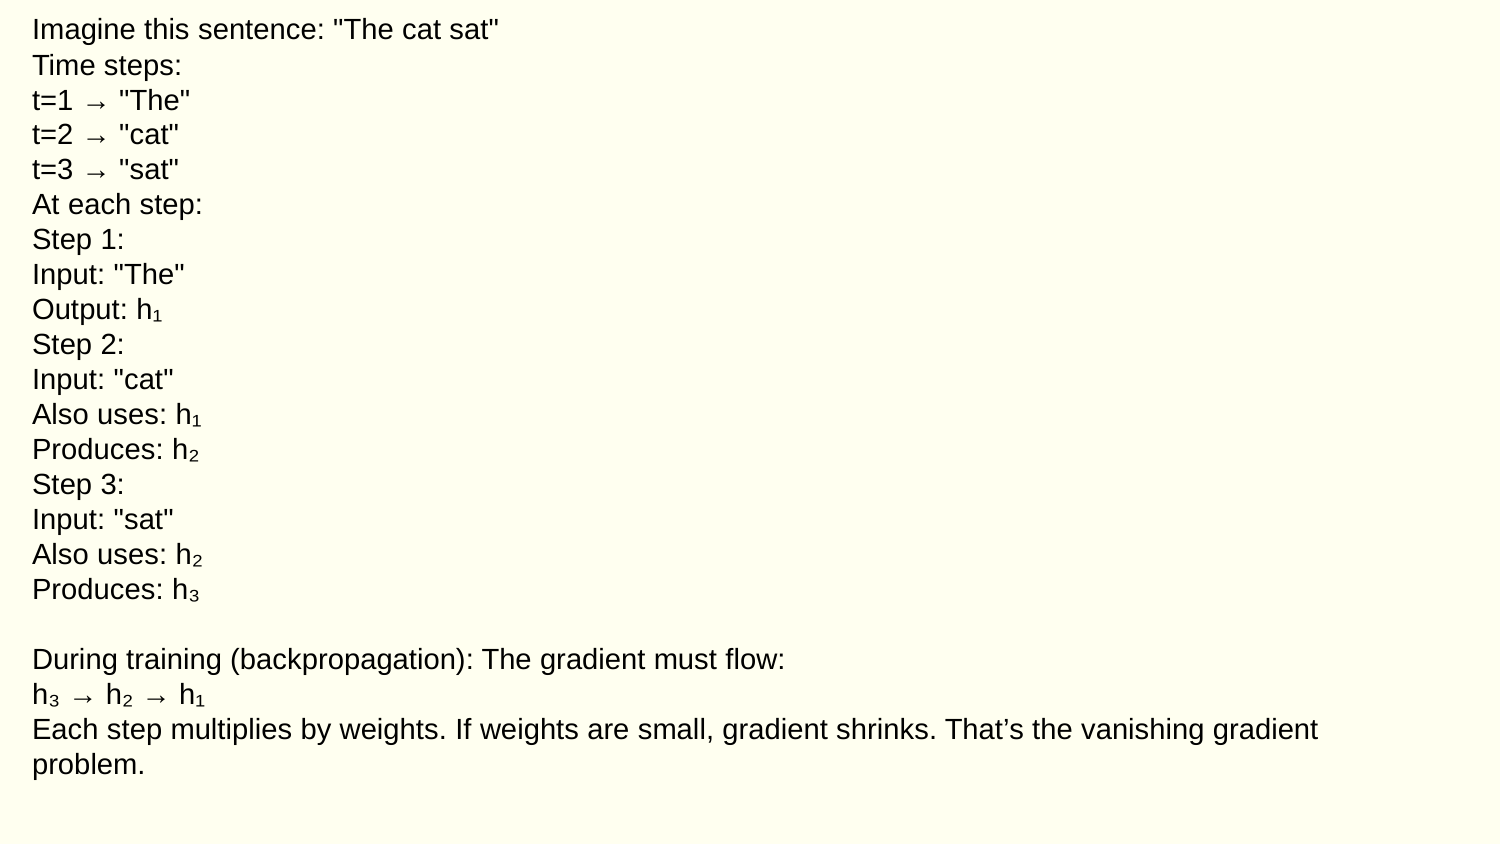

Imagine this sentence: "The cat sat"
Time steps:
t=1 → "The"
t=2 → "cat"
t=3 → "sat"
At each step:
Step 1:
Input: "The"
Output: h₁
Step 2:
Input: "cat"
Also uses: h₁
Produces: h₂
Step 3:
Input: "sat"
Also uses: h₂
Produces: h₃

During training (backpropagation): The gradient must flow:
h₃ → h₂ → h₁
Each step multiplies by weights. If weights are small, gradient shrinks. That’s the vanishing gradient problem.